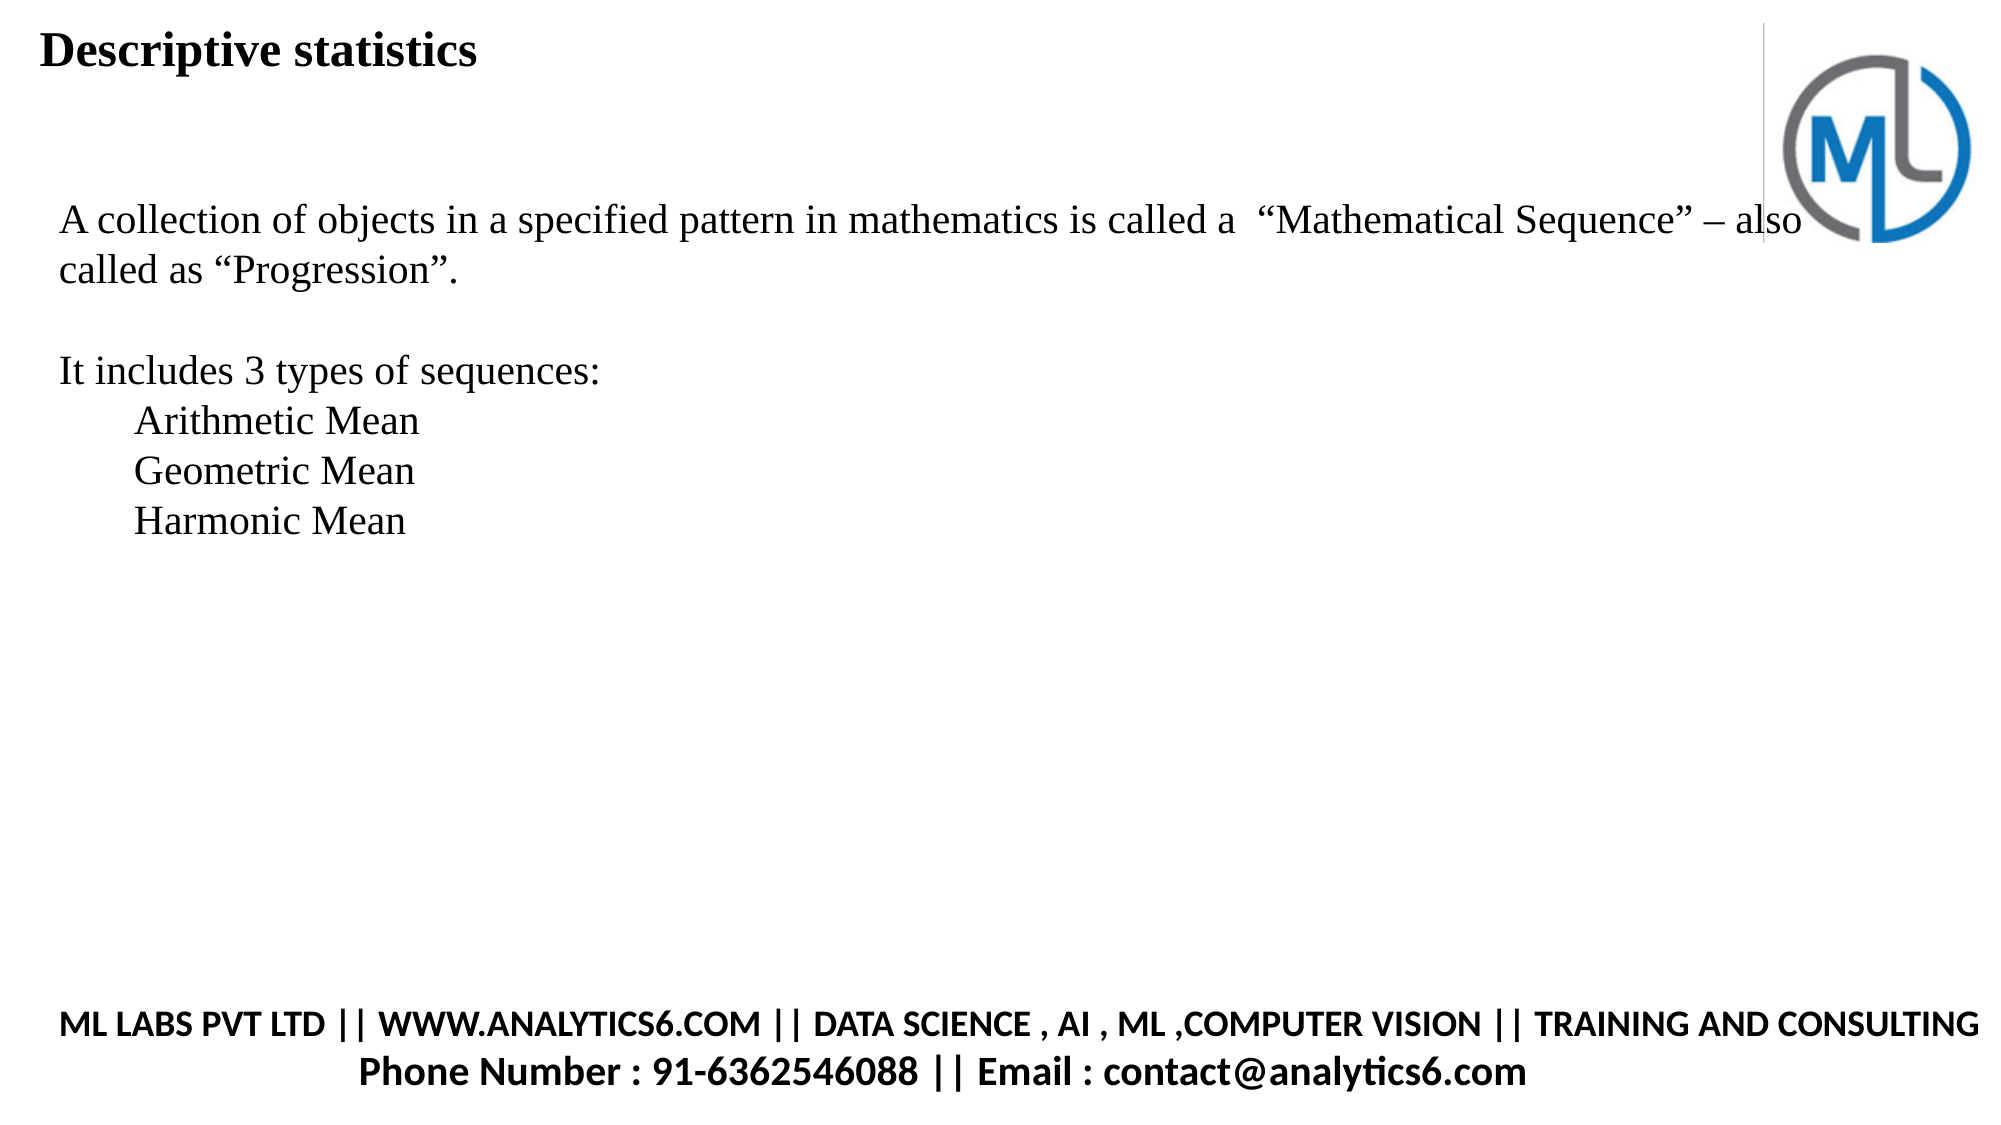

Descriptive statistics
A collection of objects in a specified pattern in mathematics is called a  “Mathematical Sequence” – also called as “Progression”.

It includes 3 types of sequences:
Arithmetic Mean
Geometric Mean
Harmonic Mean

ML LABS PVT LTD || WWW.ANALYTICS6.COM || DATA SCIENCE , AI , ML ,COMPUTER VISION || TRAINING AND CONSULTING
		Phone Number : 91-6362546088 || Email : contact@analytics6.com